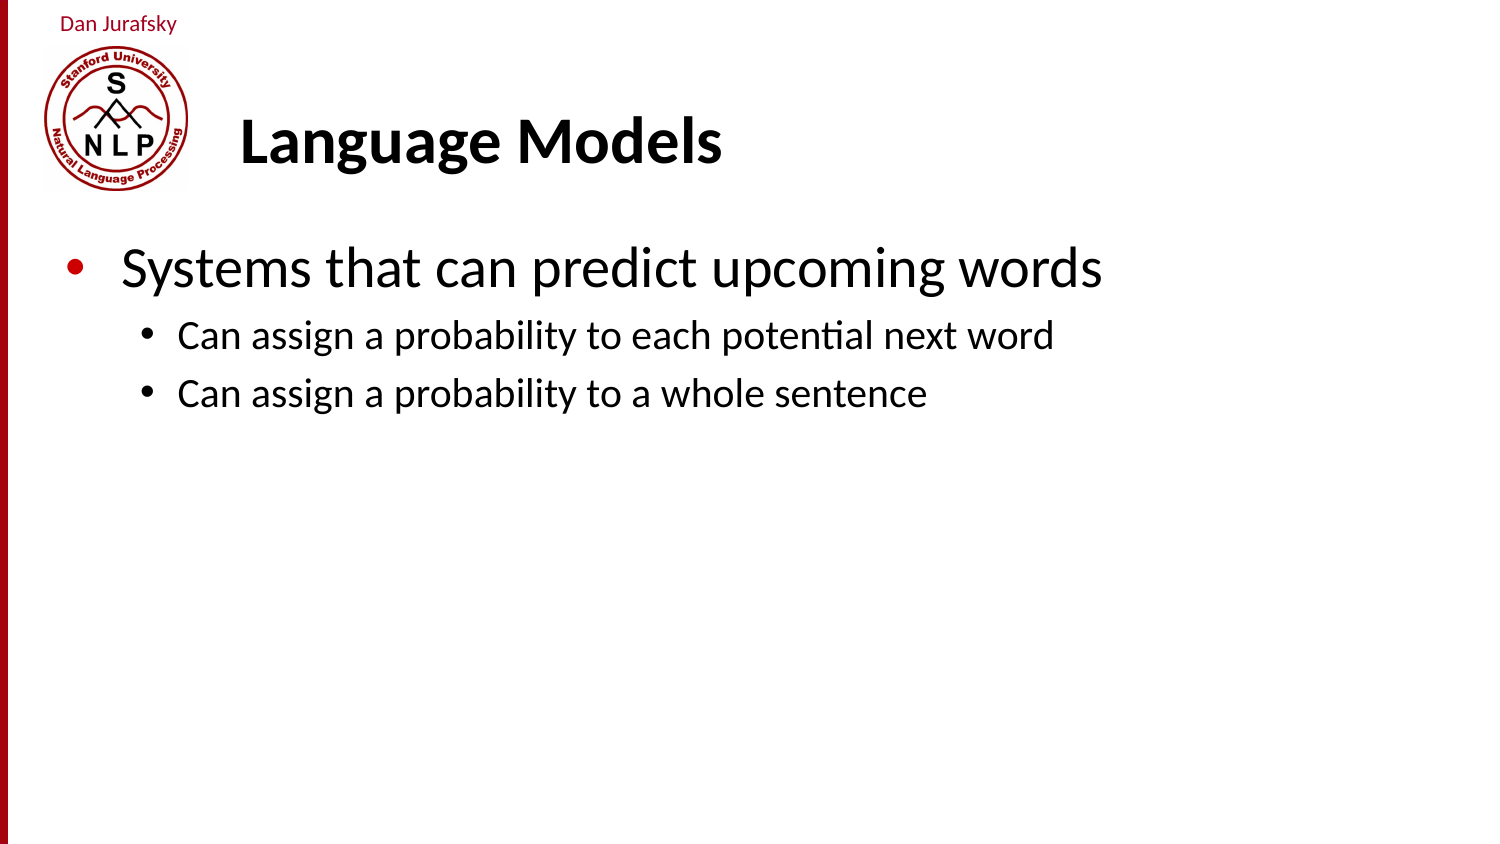

# Language Models
Systems that can predict upcoming words
Can assign a probability to each potential next word
Can assign a probability to a whole sentence